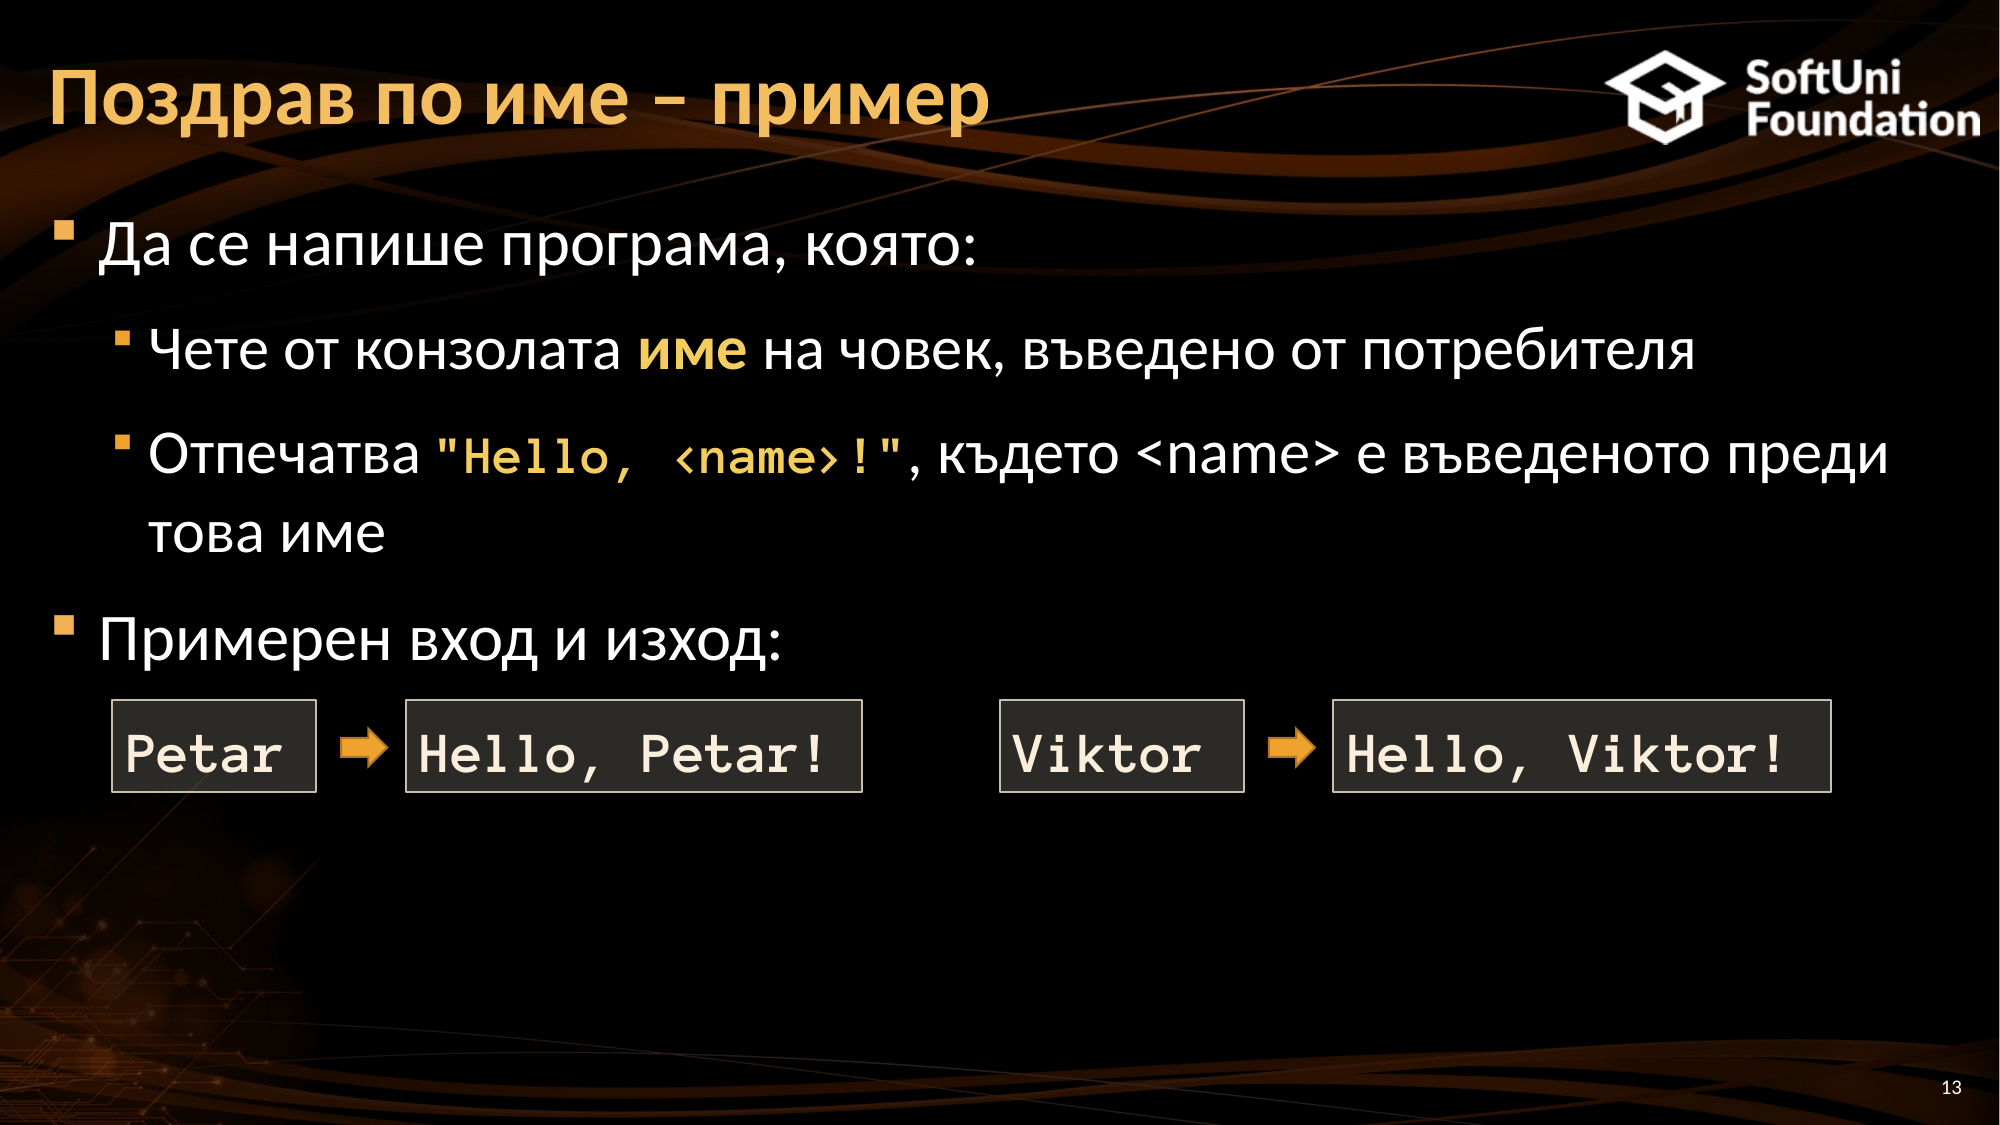

# Поздрав по име – пример
Да се напише програма, която:
Чете от конзолата име на човек, въведено от потребителя
Отпечатва "Hello, <name>!", където <name> е въведеното преди това име
Примерен вход и изход:
Hello, Petar!
Petar

Hello, Viktor!
Viktor

13